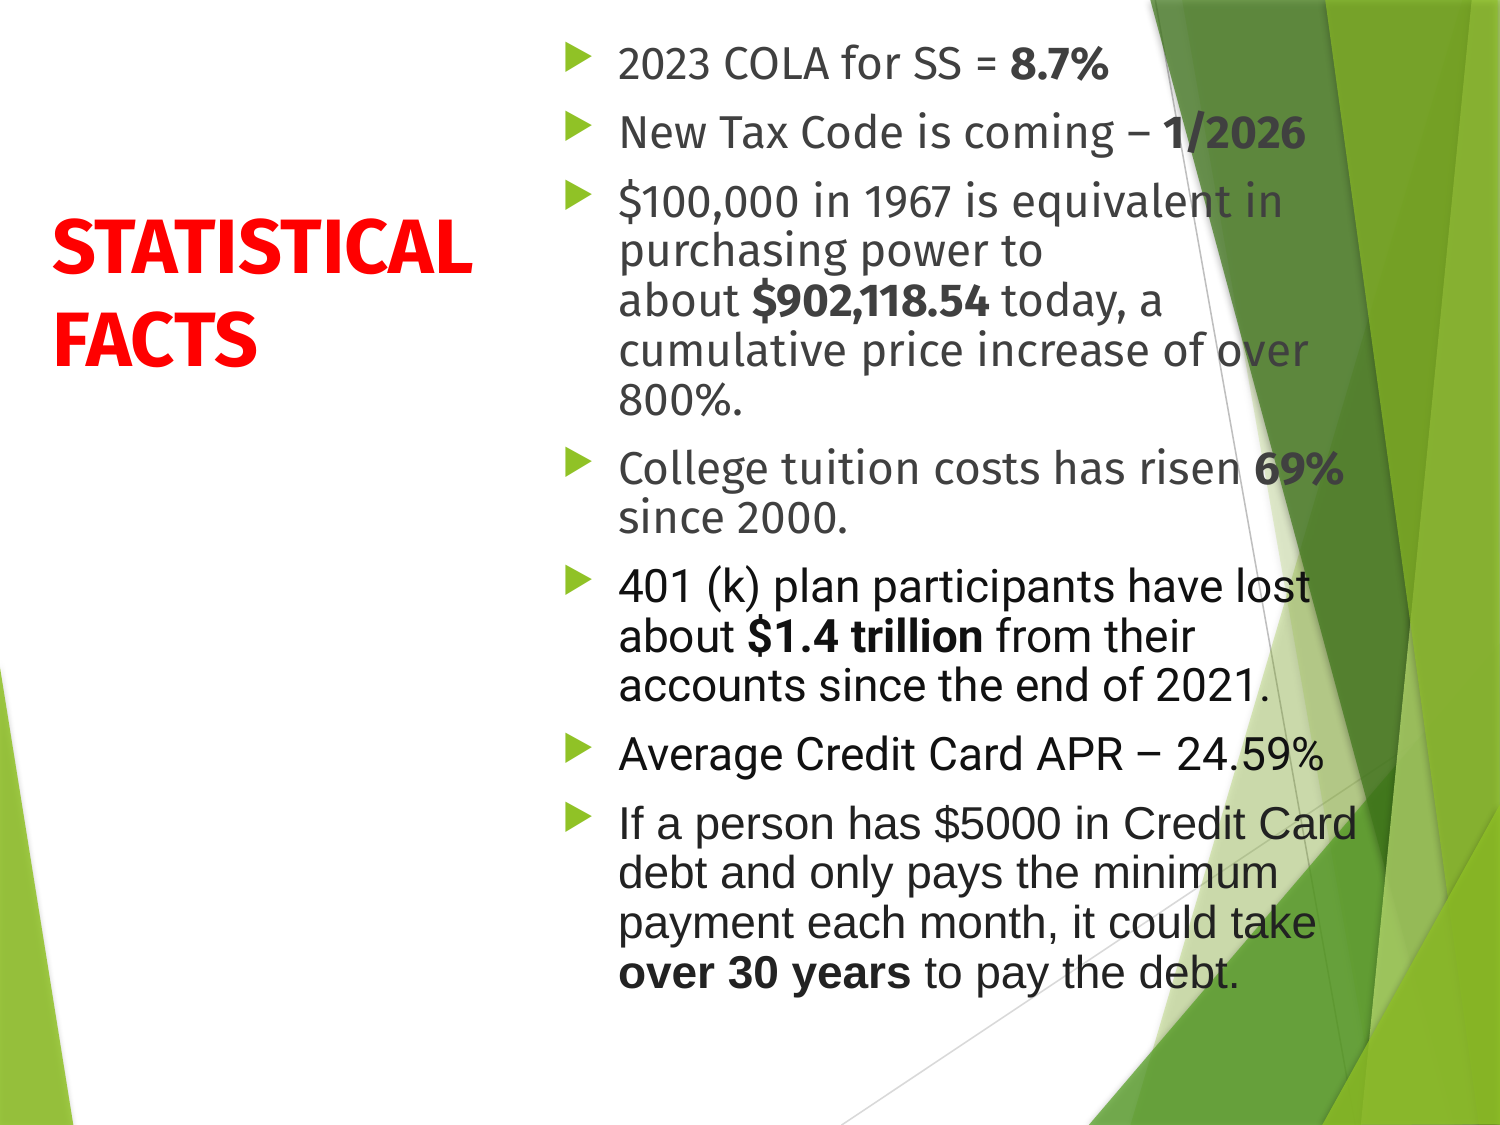

2023 COLA for SS = 8.7%
New Tax Code is coming – 1/2026
$100,000 in 1967 is equivalent in purchasing power to about $902,118.54 today, a cumulative price increase of over 800%.
College tuition costs has risen 69% since 2000.
401 (k) plan participants have lost about $1.4 trillion from their accounts since the end of 2021.
Average Credit Card APR – 24.59%
If a person has $5000 in Credit Card debt and only pays the minimum payment each month, it could take over 30 years to pay the debt.
# STATISTICAL FACTS